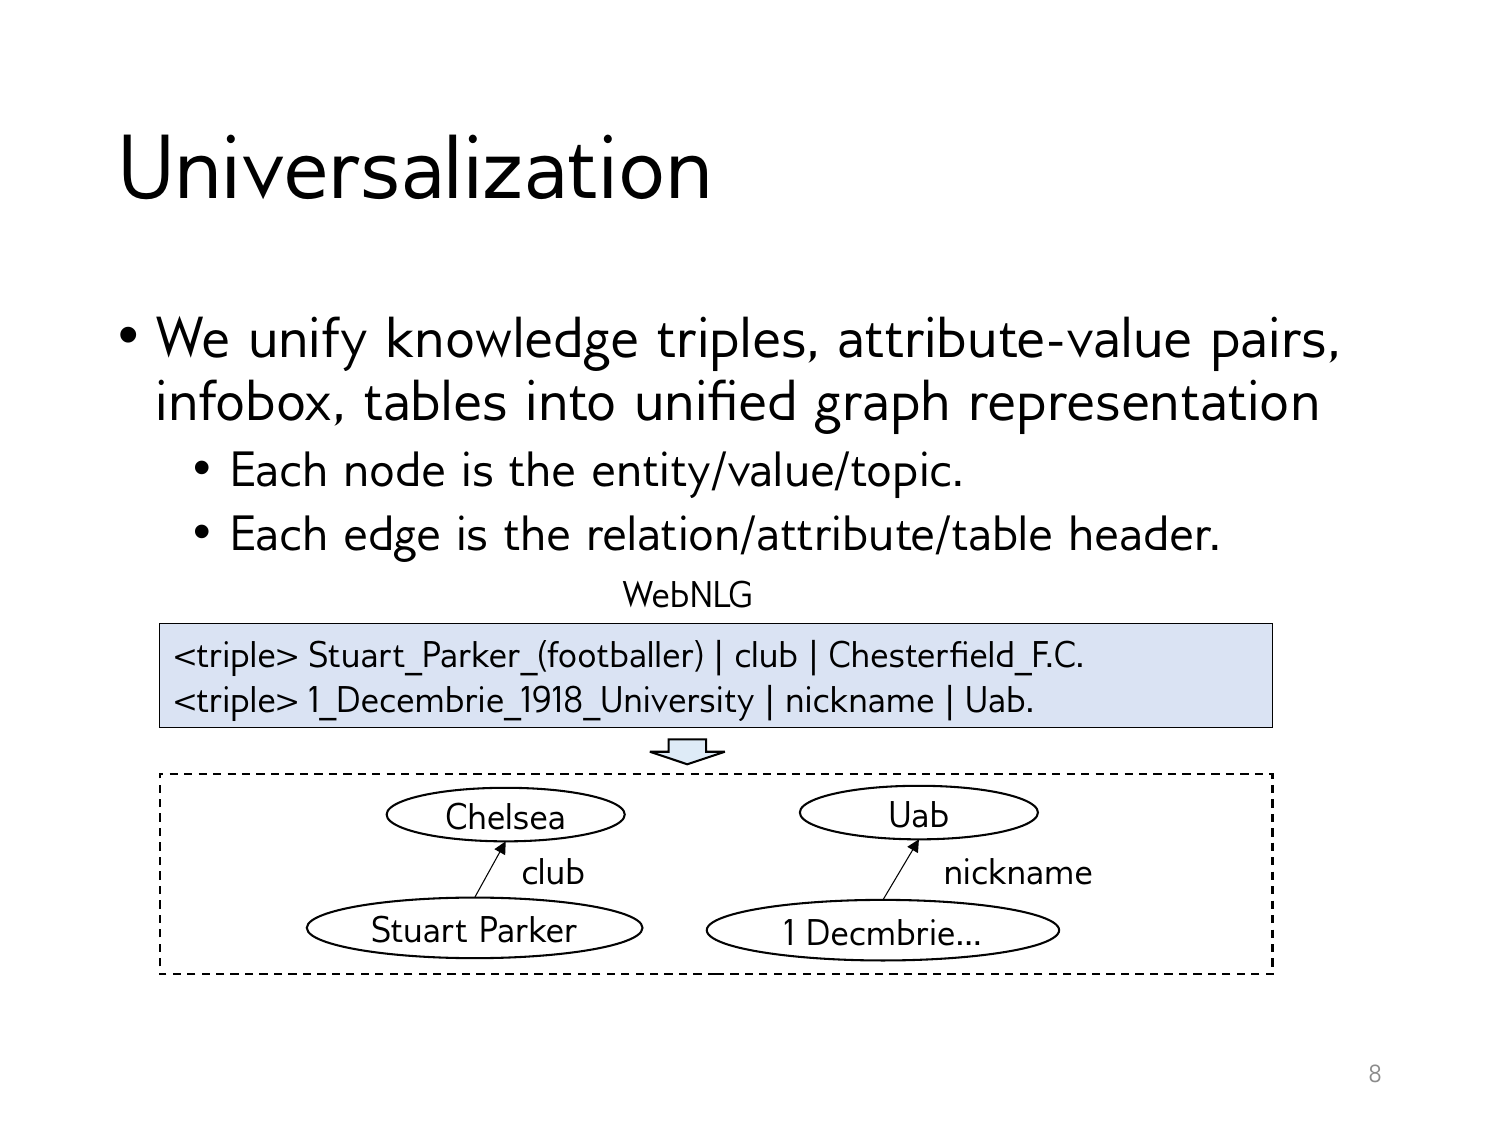

# Universalization
We unify knowledge triples, attribute-value pairs, infobox, tables into unified graph representation
Each node is the entity/value/topic.
Each edge is the relation/attribute/table header.
WebNLG
<triple> Stuart_Parker_(footballer) | club | Chesterfield_F.C.
<triple> 1_Decembrie_1918_University | nickname | Uab.

Uab
Chelsea
club
nickname
Stuart Parker
1 Decmbrie…
8